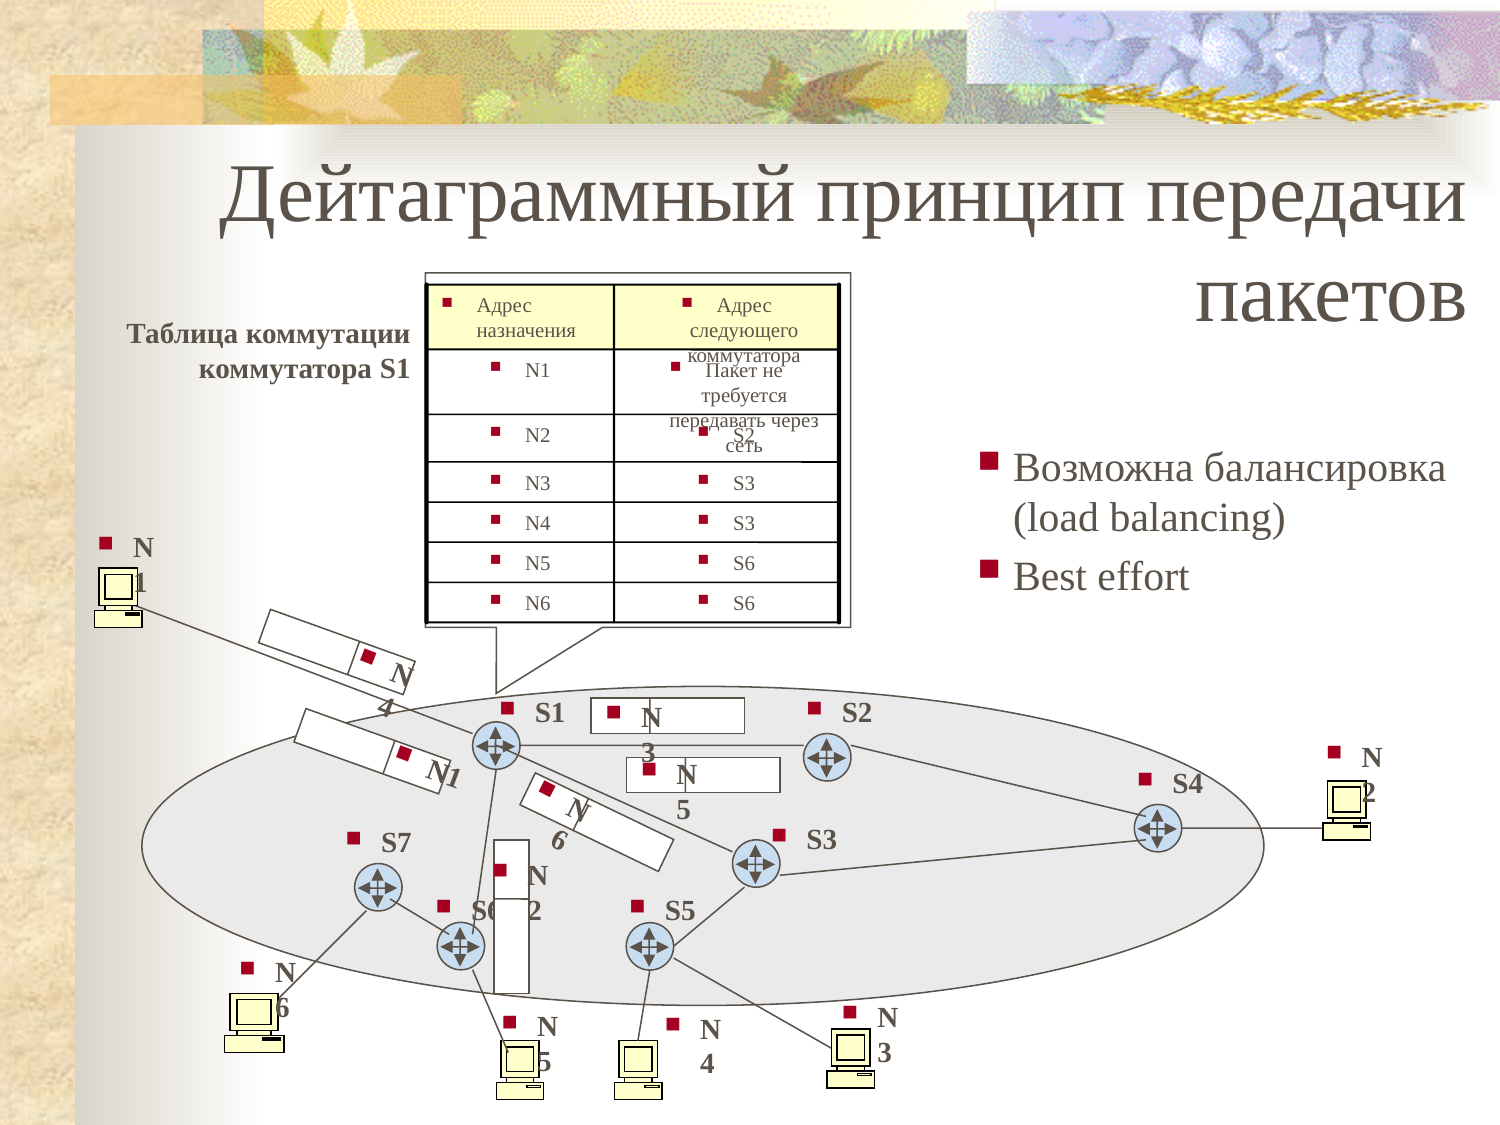

Дейтаграммный принцип передачи пакетов

Адрес  назначения

Адрес следующего коммутатора

N1

Пакет не требуется передавать через сеть
N2

S2
N3

S3
N4

S3
N5

S6
N6

S6

Таблица коммутации коммутатора S1
Возможна балансировка (load balancing)
Best effort
N1

N4

S1
S2
N3

N2

N1

N5

S4

N6

S3
S7

N2

S6
S5

N6

N3

N5
N4